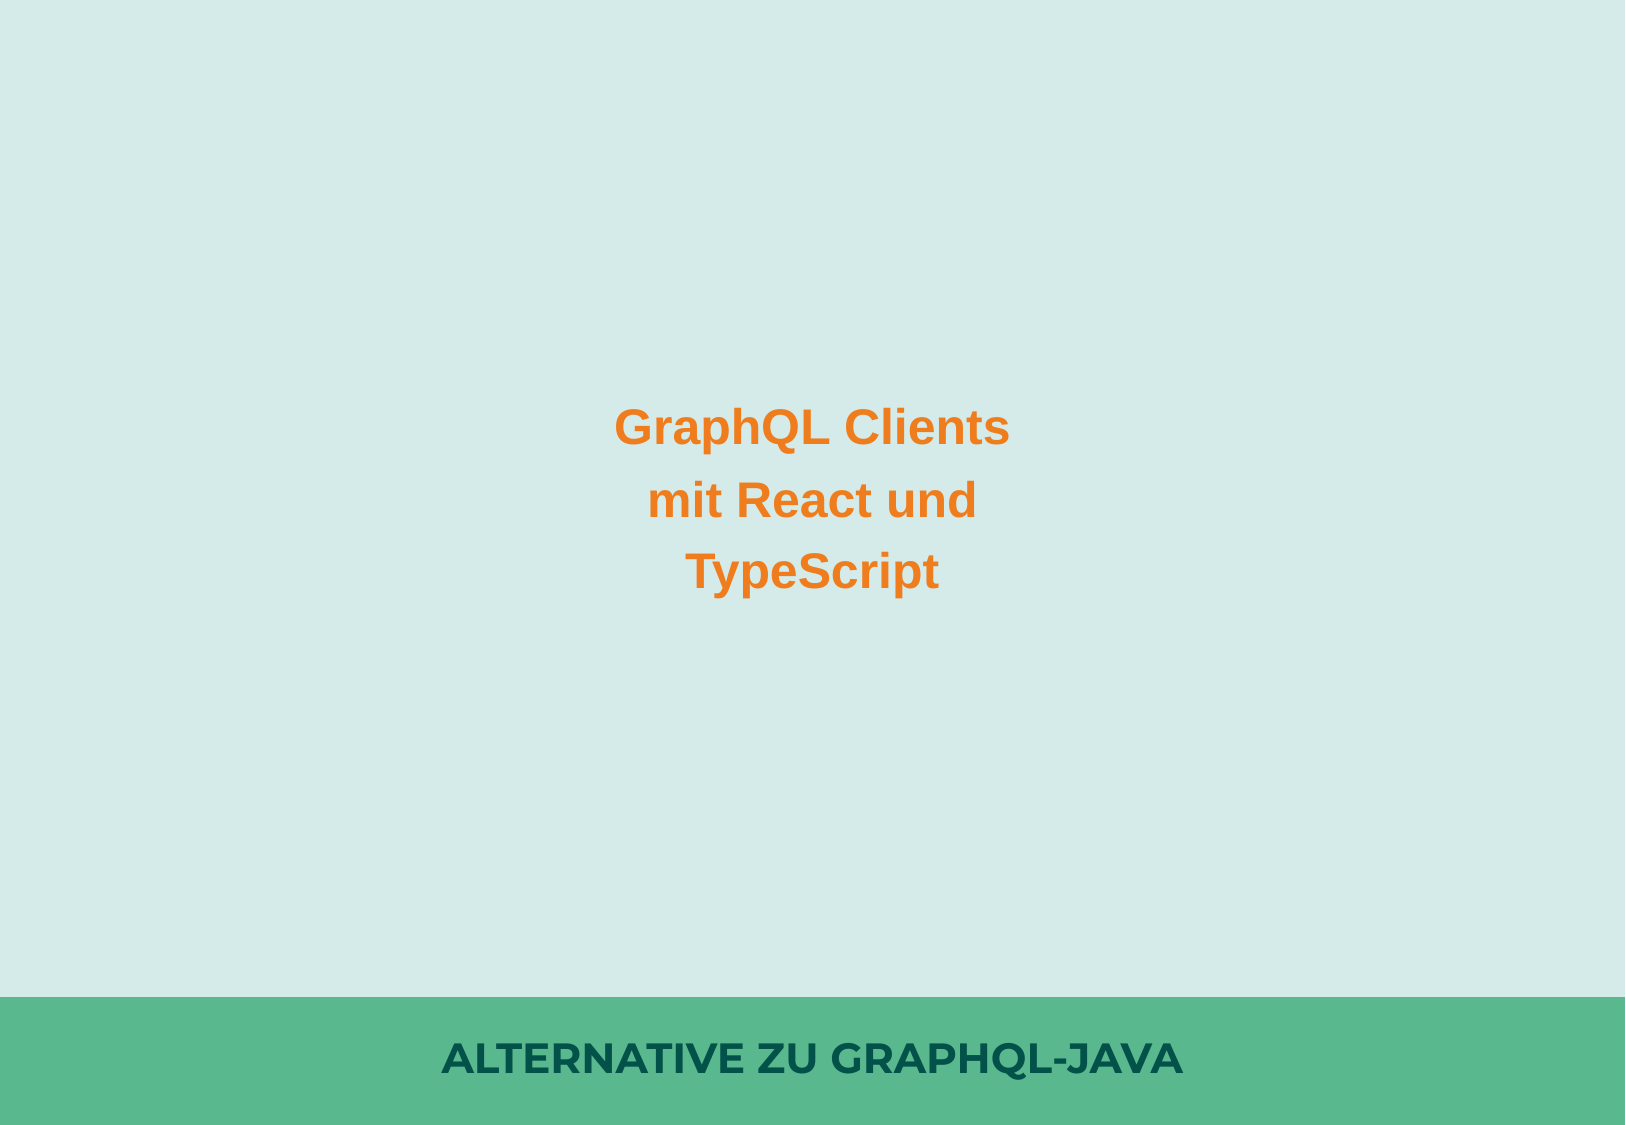

GraphQL Clients mit React und TypeScript
# Alternative zu Graphql-Java